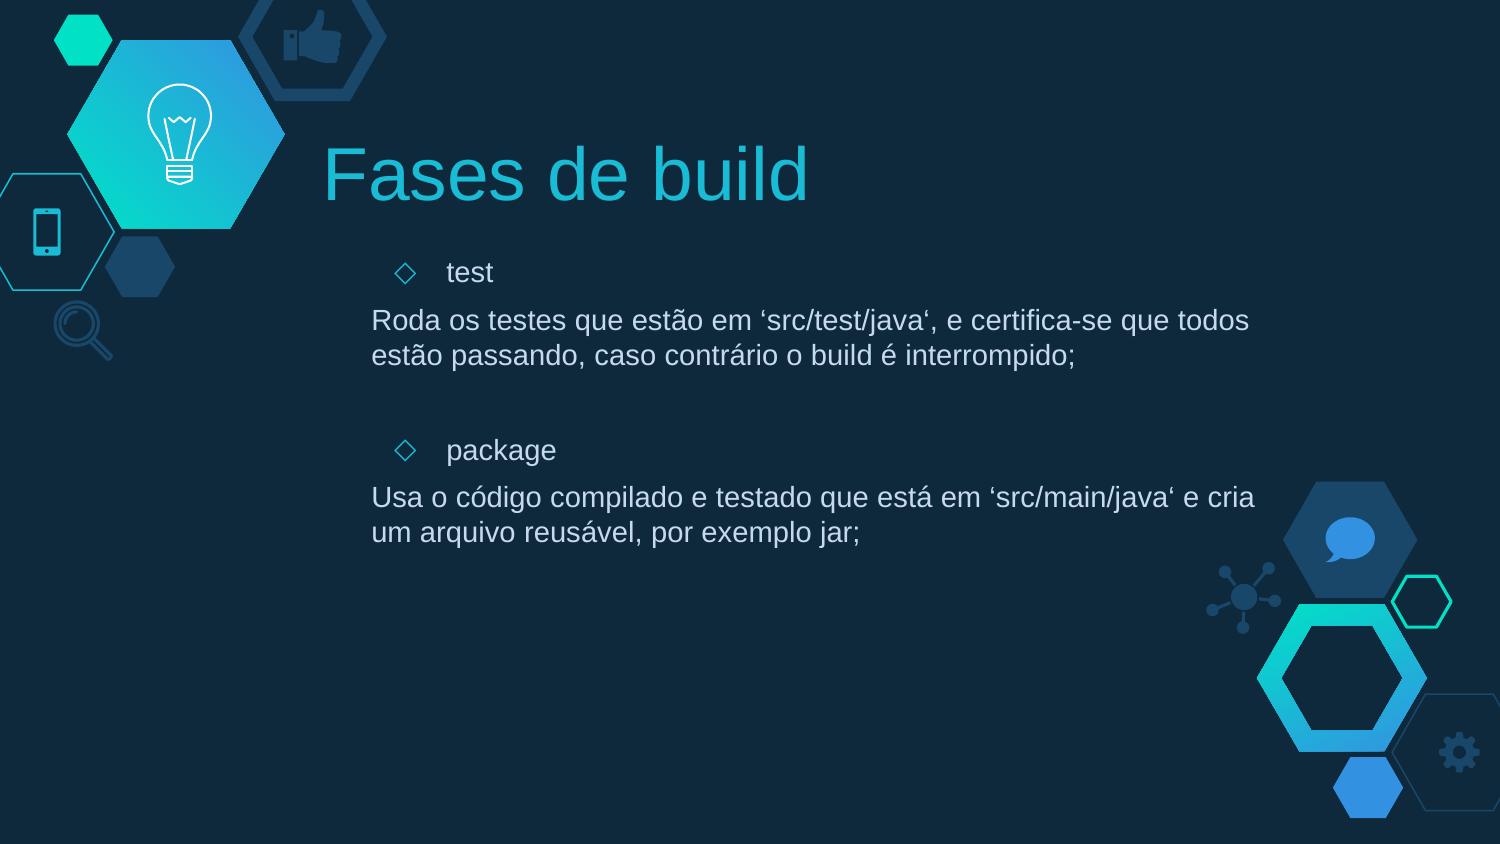

# Fases de build
test
Roda os testes que estão em ‘src/test/java‘, e certifica-se que todos estão passando, caso contrário o build é interrompido;

package
Usa o código compilado e testado que está em ‘src/main/java‘ e cria um arquivo reusável, por exemplo jar;